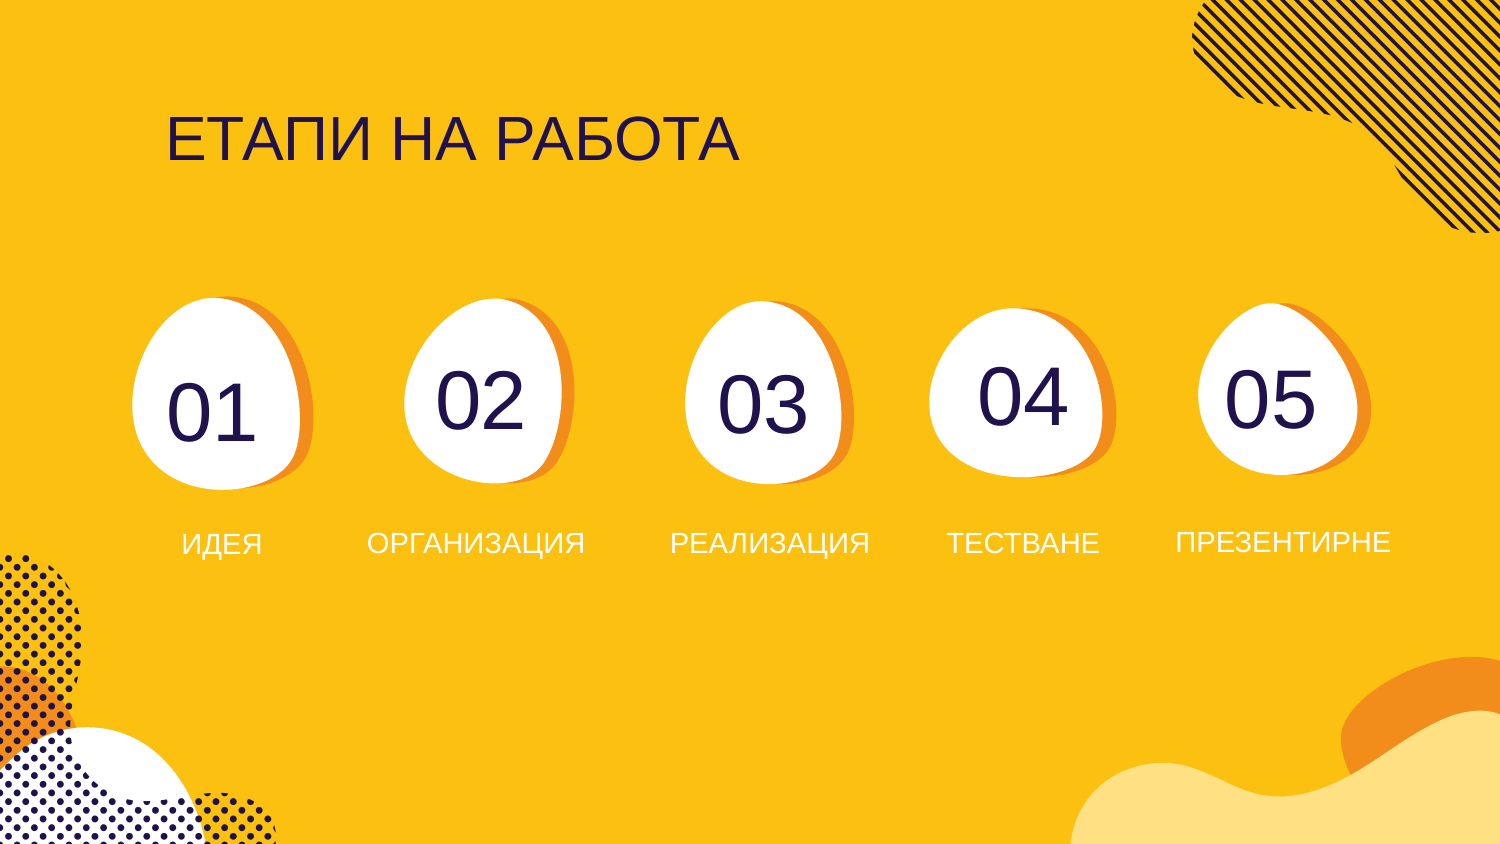

# ЕТАПИ НА РАБОТА

04
05
02
03
01
ПРЕЗЕНТИРНЕ
ОРГАНИЗАЦИЯ
РЕАЛИЗАЦИЯ
ИДЕЯ
ТЕСТВАНЕ